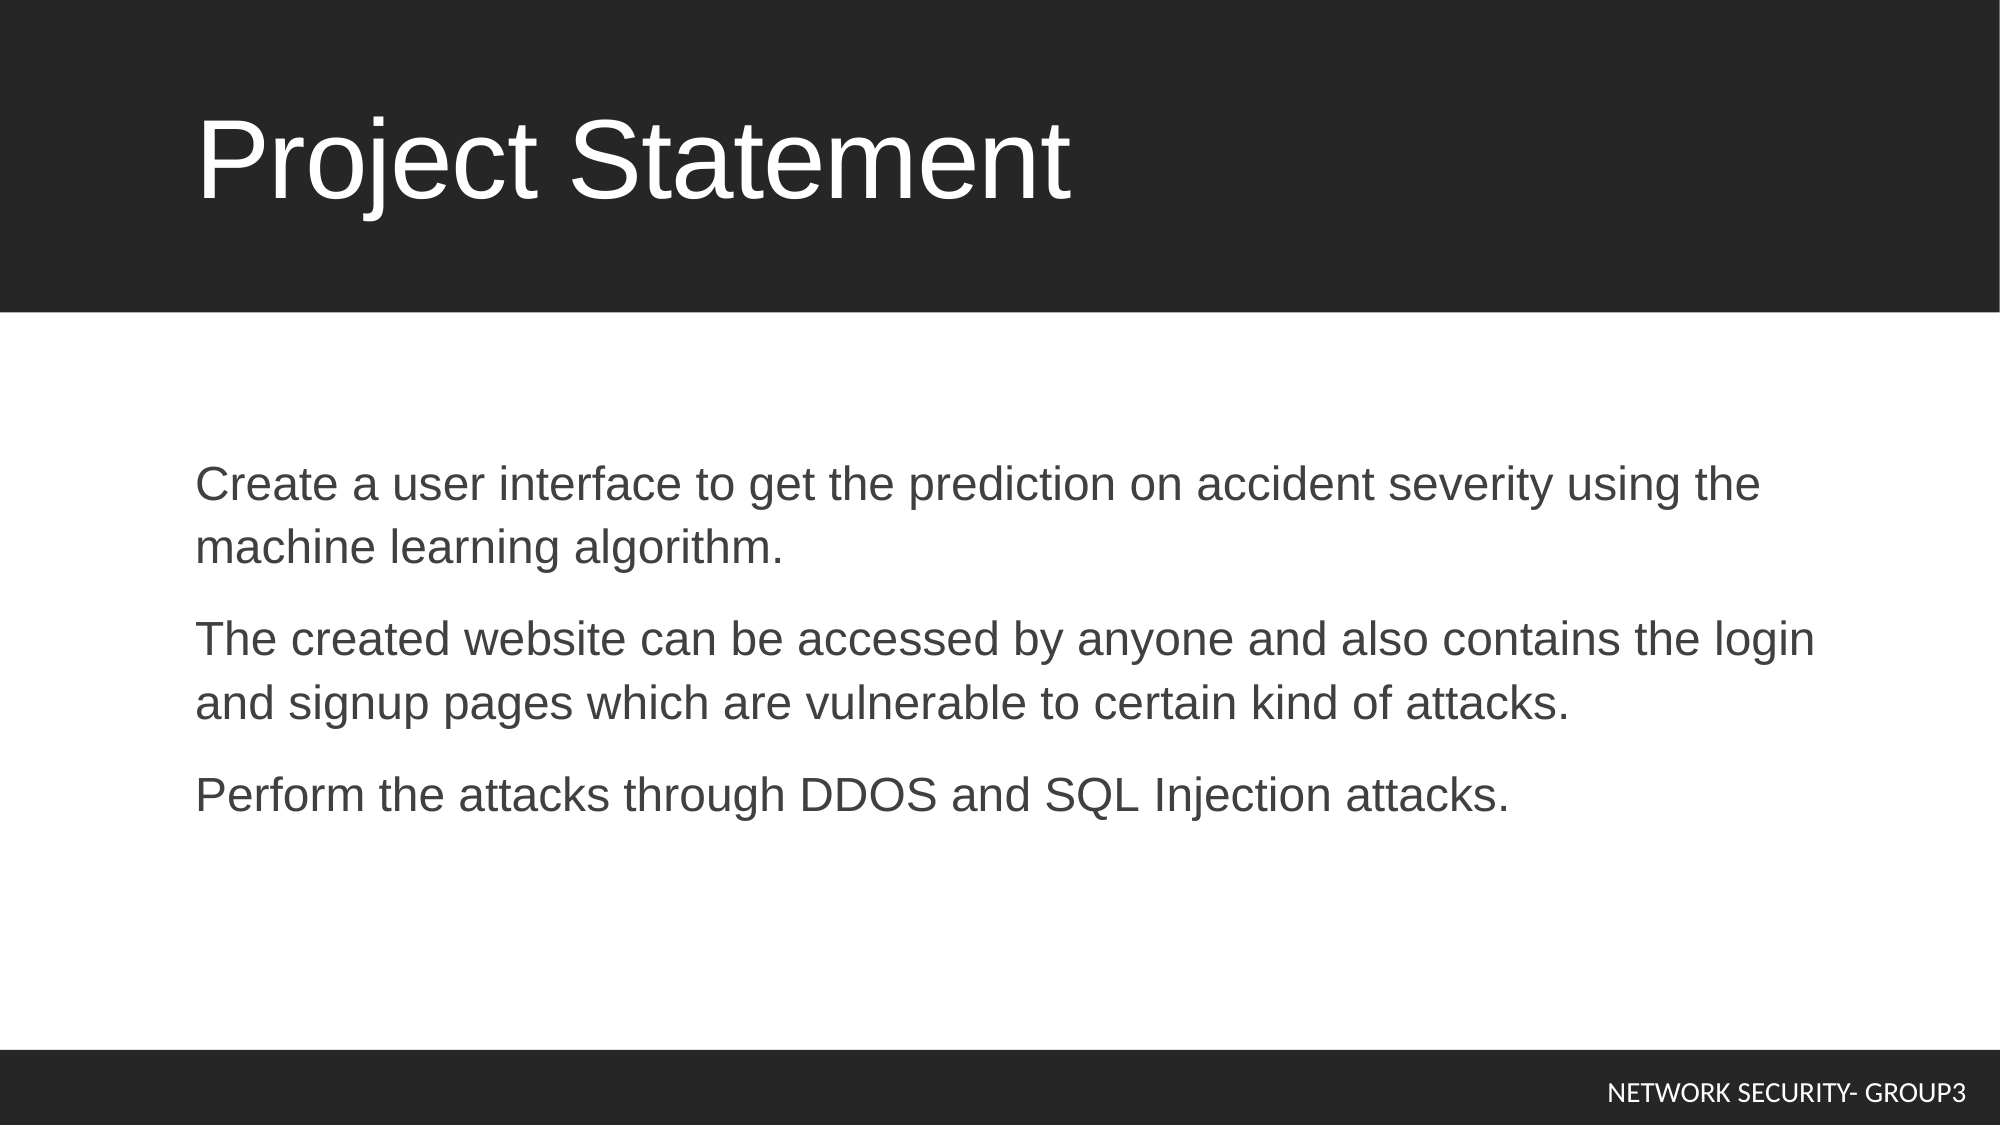

# Project Statement
Create a user interface to get the prediction on accident severity using the machine learning algorithm.
The created website can be accessed by anyone and also contains the login and signup pages which are vulnerable to certain kind of attacks.
Perform the attacks through DDOS and SQL Injection attacks.

NETWORK SECURITY- GROUP3